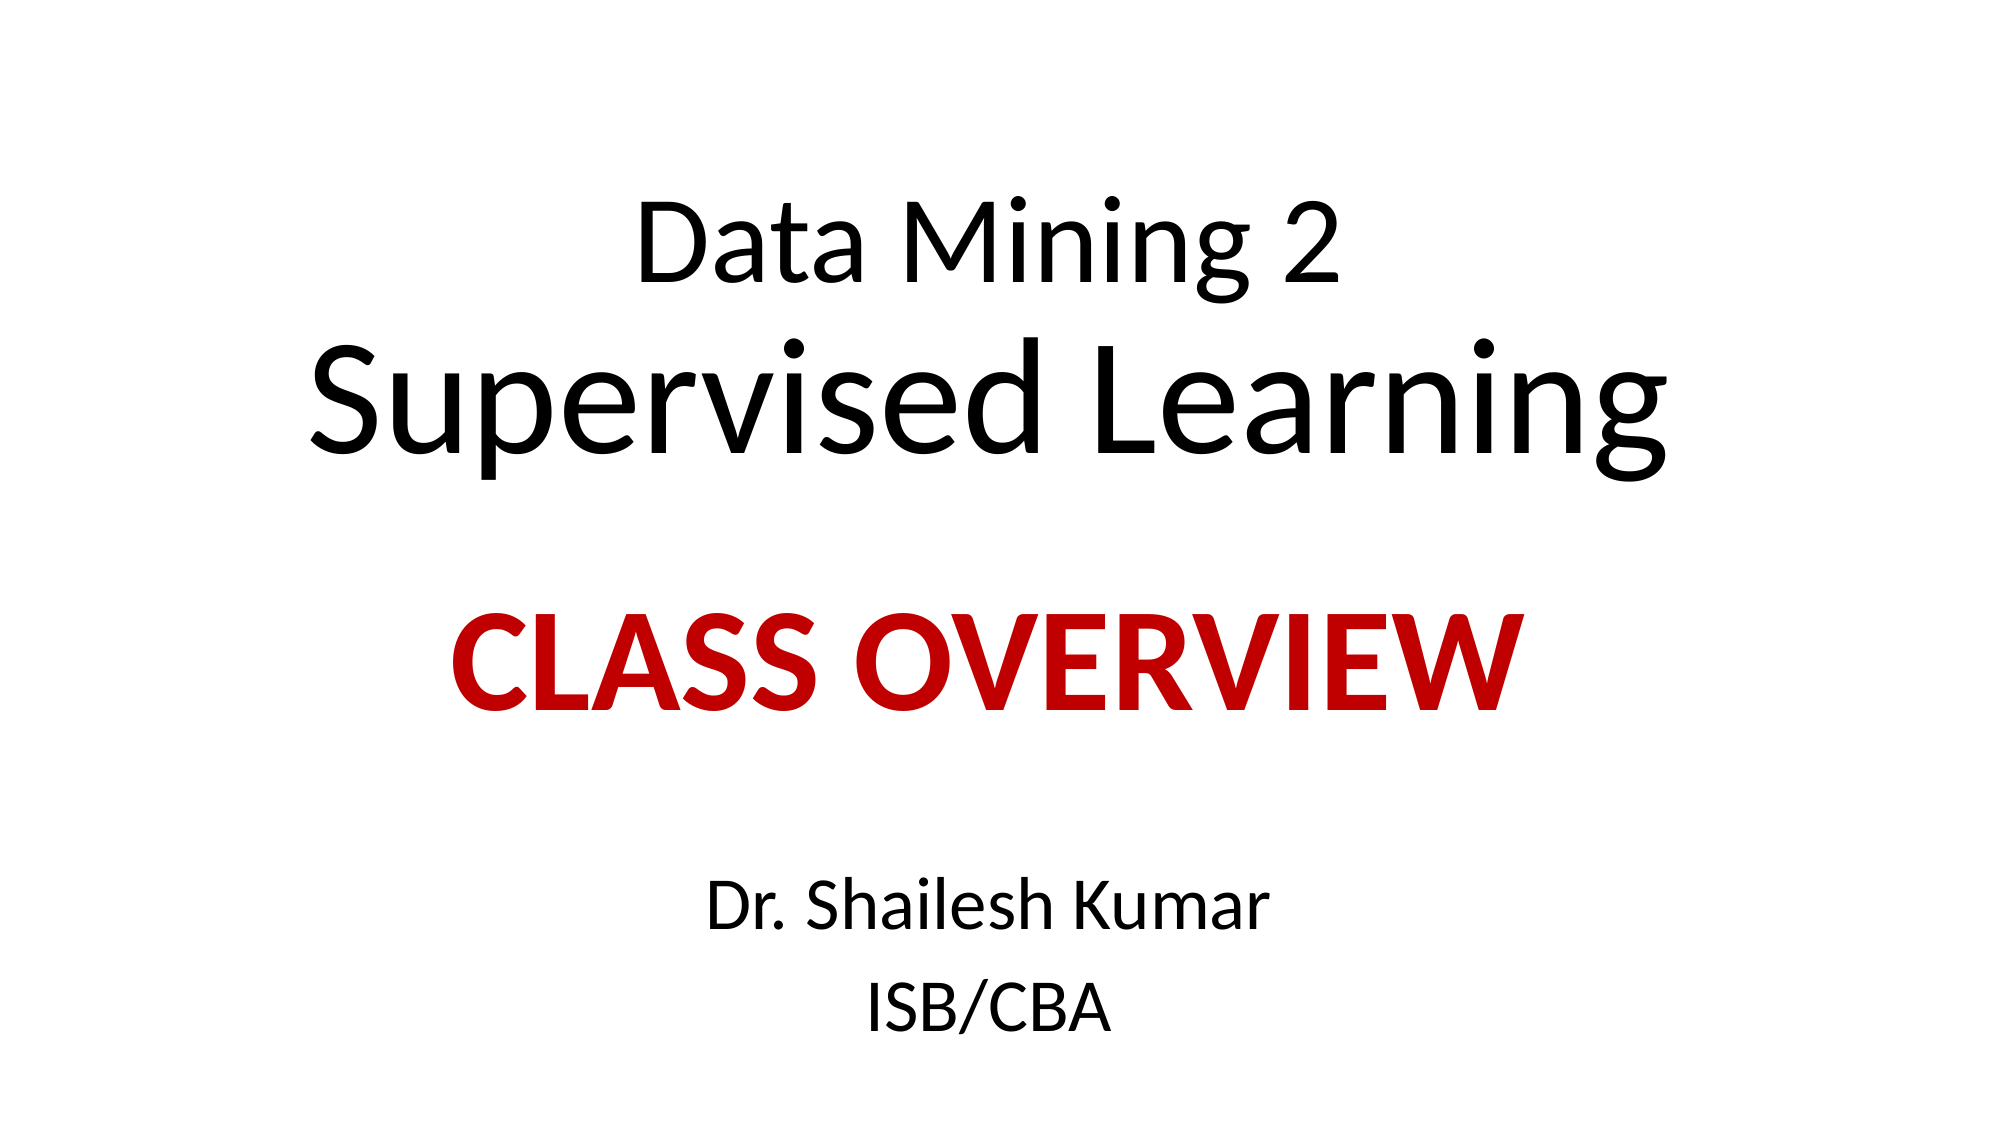

# Data Mining 2 Supervised Learning
CLASS OVERVIEW

Dr. Shailesh Kumar
ISB/CBA